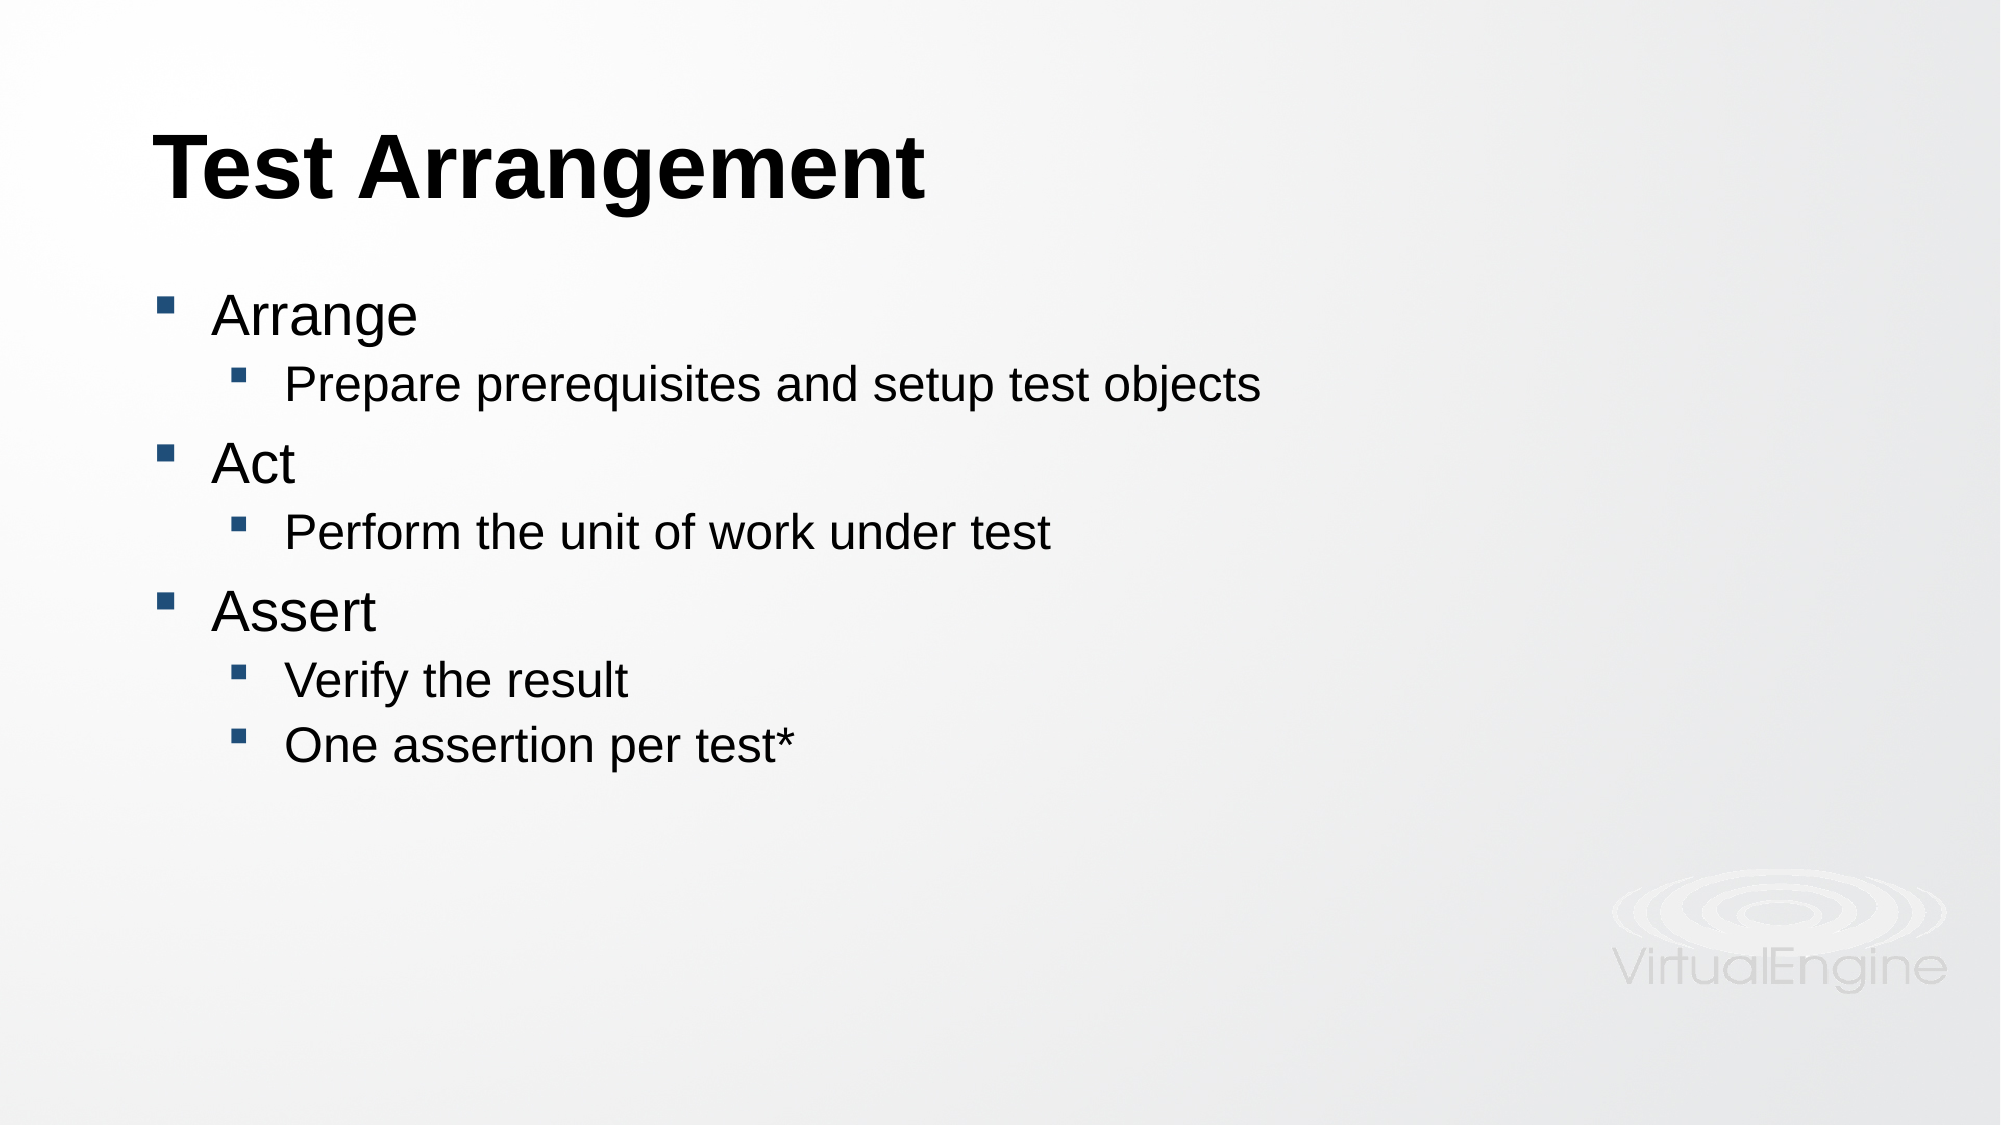

# Test Arrangement
Arrange
Prepare prerequisites and setup test objects
Act
Perform the unit of work under test
Assert
Verify the result
One assertion per test*